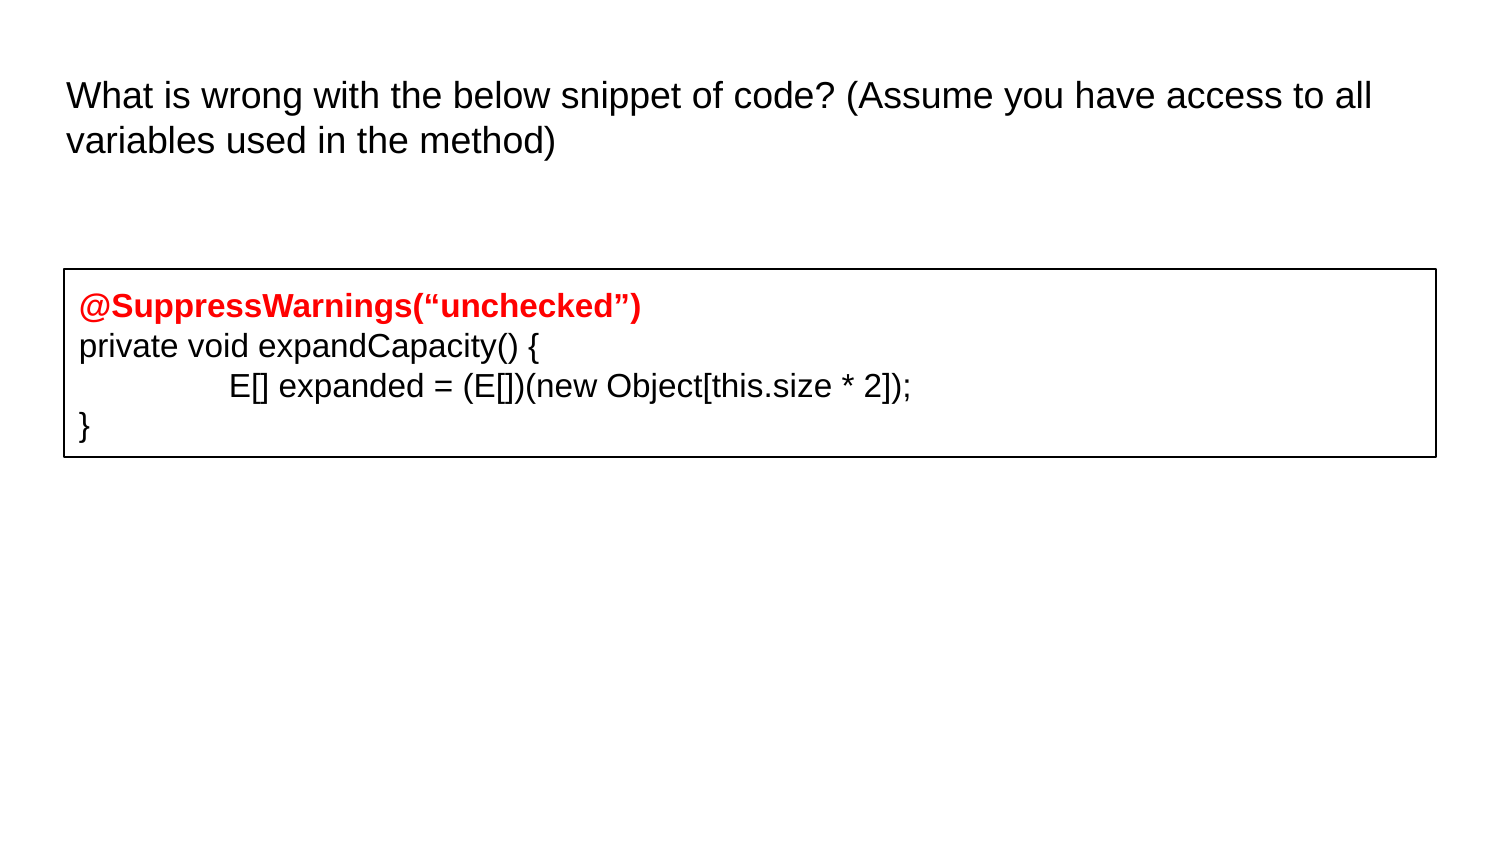

# What is wrong with the below snippet of code? (Assume you have access to all variables used in the method)
@SuppressWarnings(“unchecked”)
private void expandCapacity() {
	E[] expanded = (E[])(new Object[this.size * 2]);
}